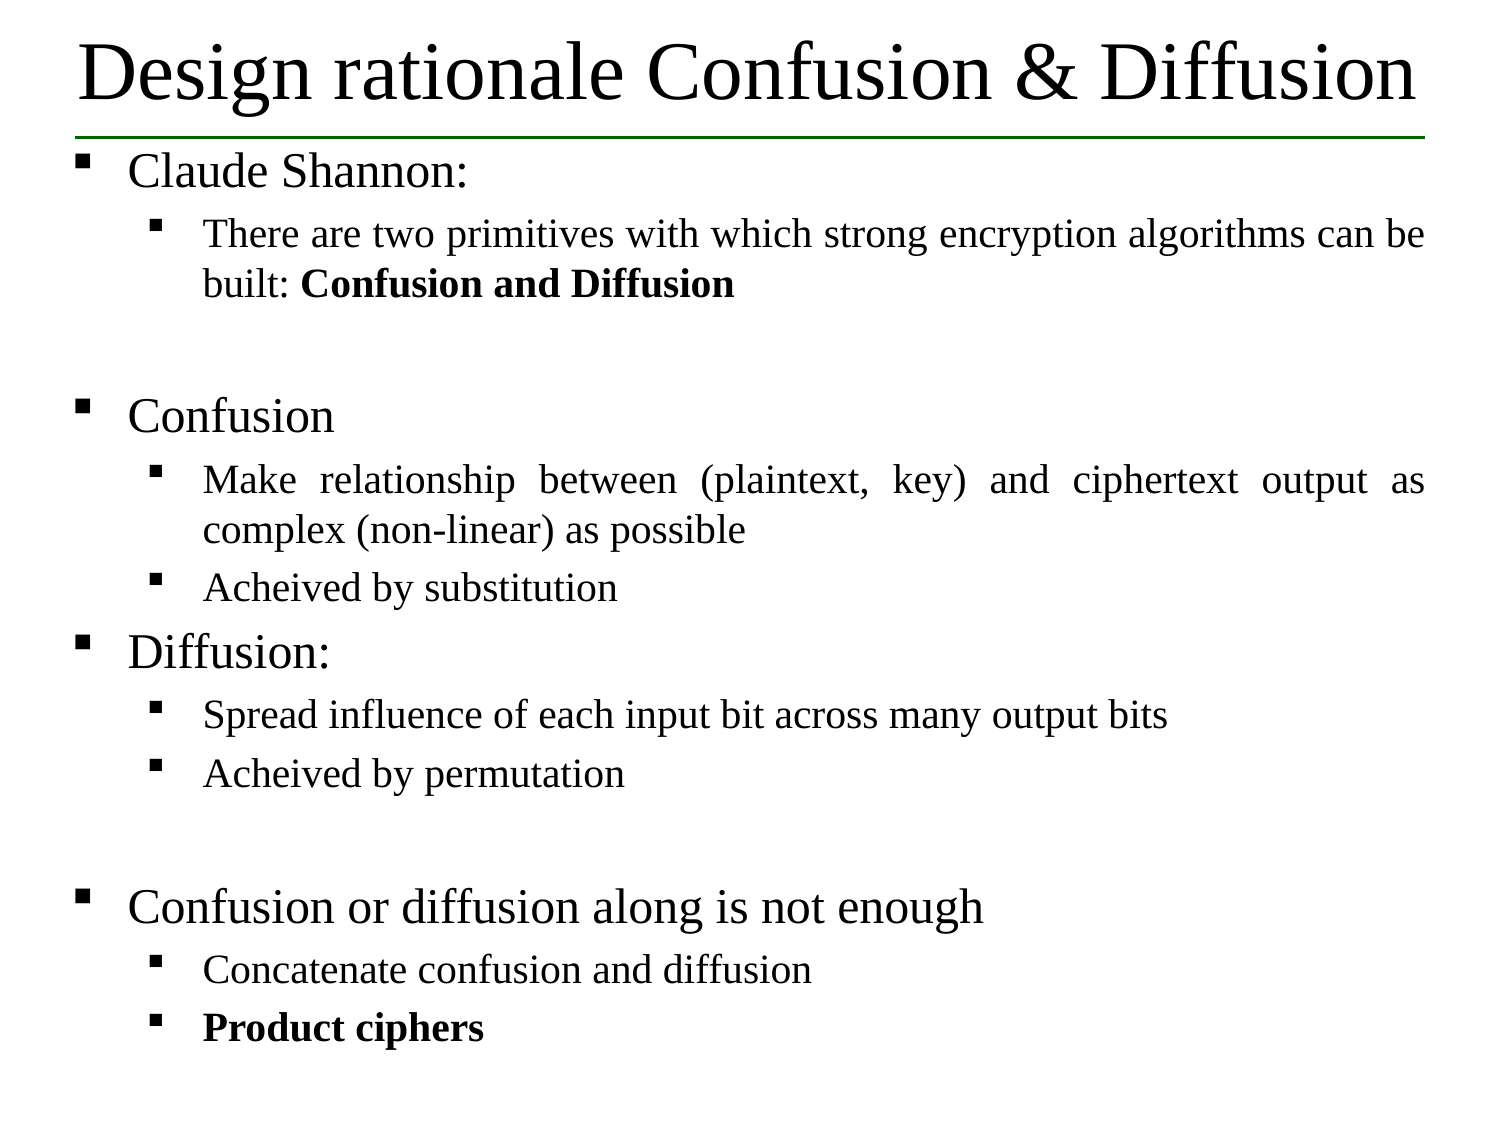

# Design rationale Confusion & Diffusion
Claude Shannon:
There are two primitives with which strong encryption algorithms can be built: Confusion and Diffusion

Confusion
Make relationship between (plaintext, key) and ciphertext output as complex (non-linear) as possible
Acheived by substitution
Diffusion:
Spread influence of each input bit across many output bits
Acheived by permutation

Confusion or diffusion along is not enough
Concatenate confusion and diffusion
Product ciphers

43